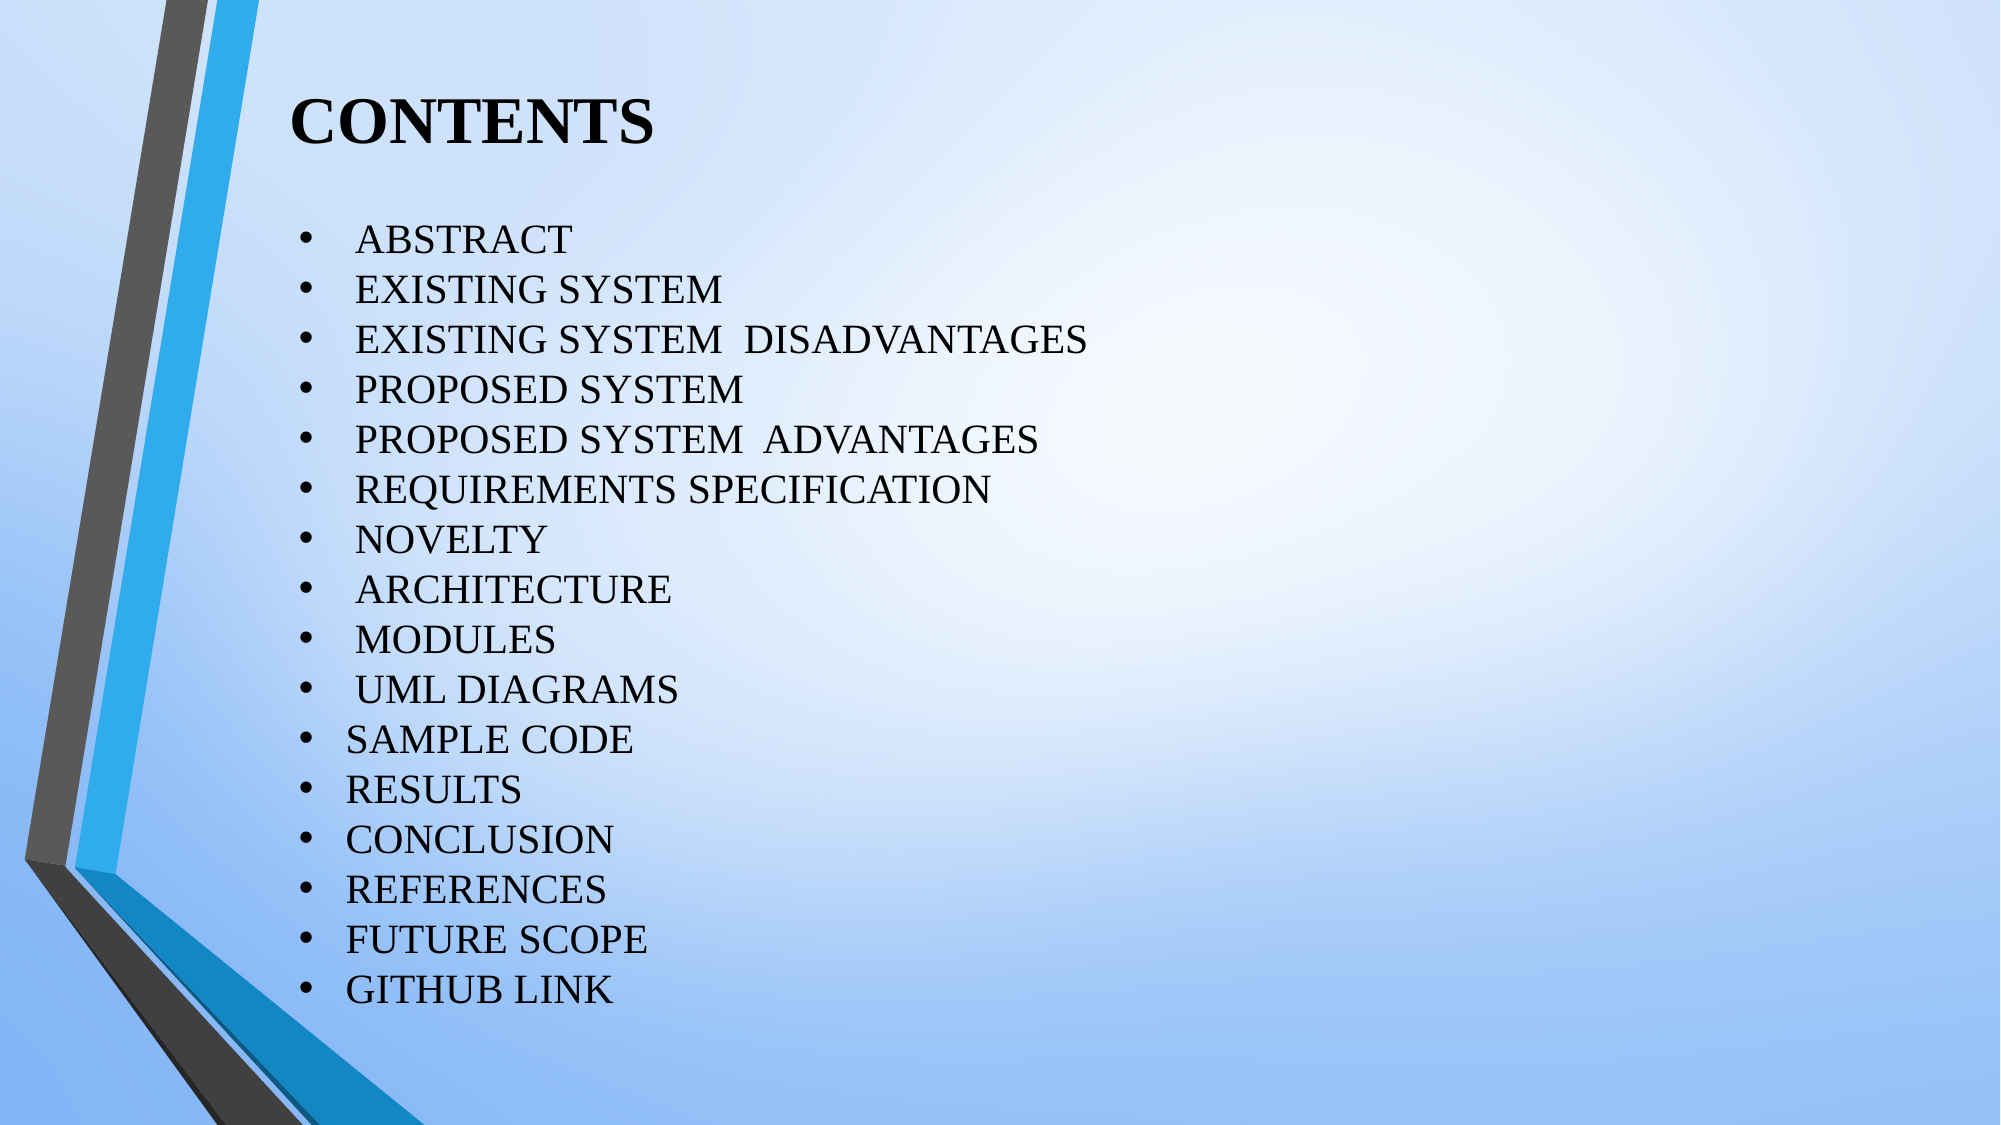

# CONTENTS
ABSTRACT
EXISTING SYSTEM
EXISTING SYSTEM  DISADVANTAGES
PROPOSED SYSTEM
PROPOSED SYSTEM  ADVANTAGES
REQUIREMENTS SPECIFICATION
NOVELTY
ARCHITECTURE
MODULES
UML DIAGRAMS
SAMPLE CODE
RESULTS
CONCLUSION
REFERENCES
FUTURE SCOPE
GITHUB LINK